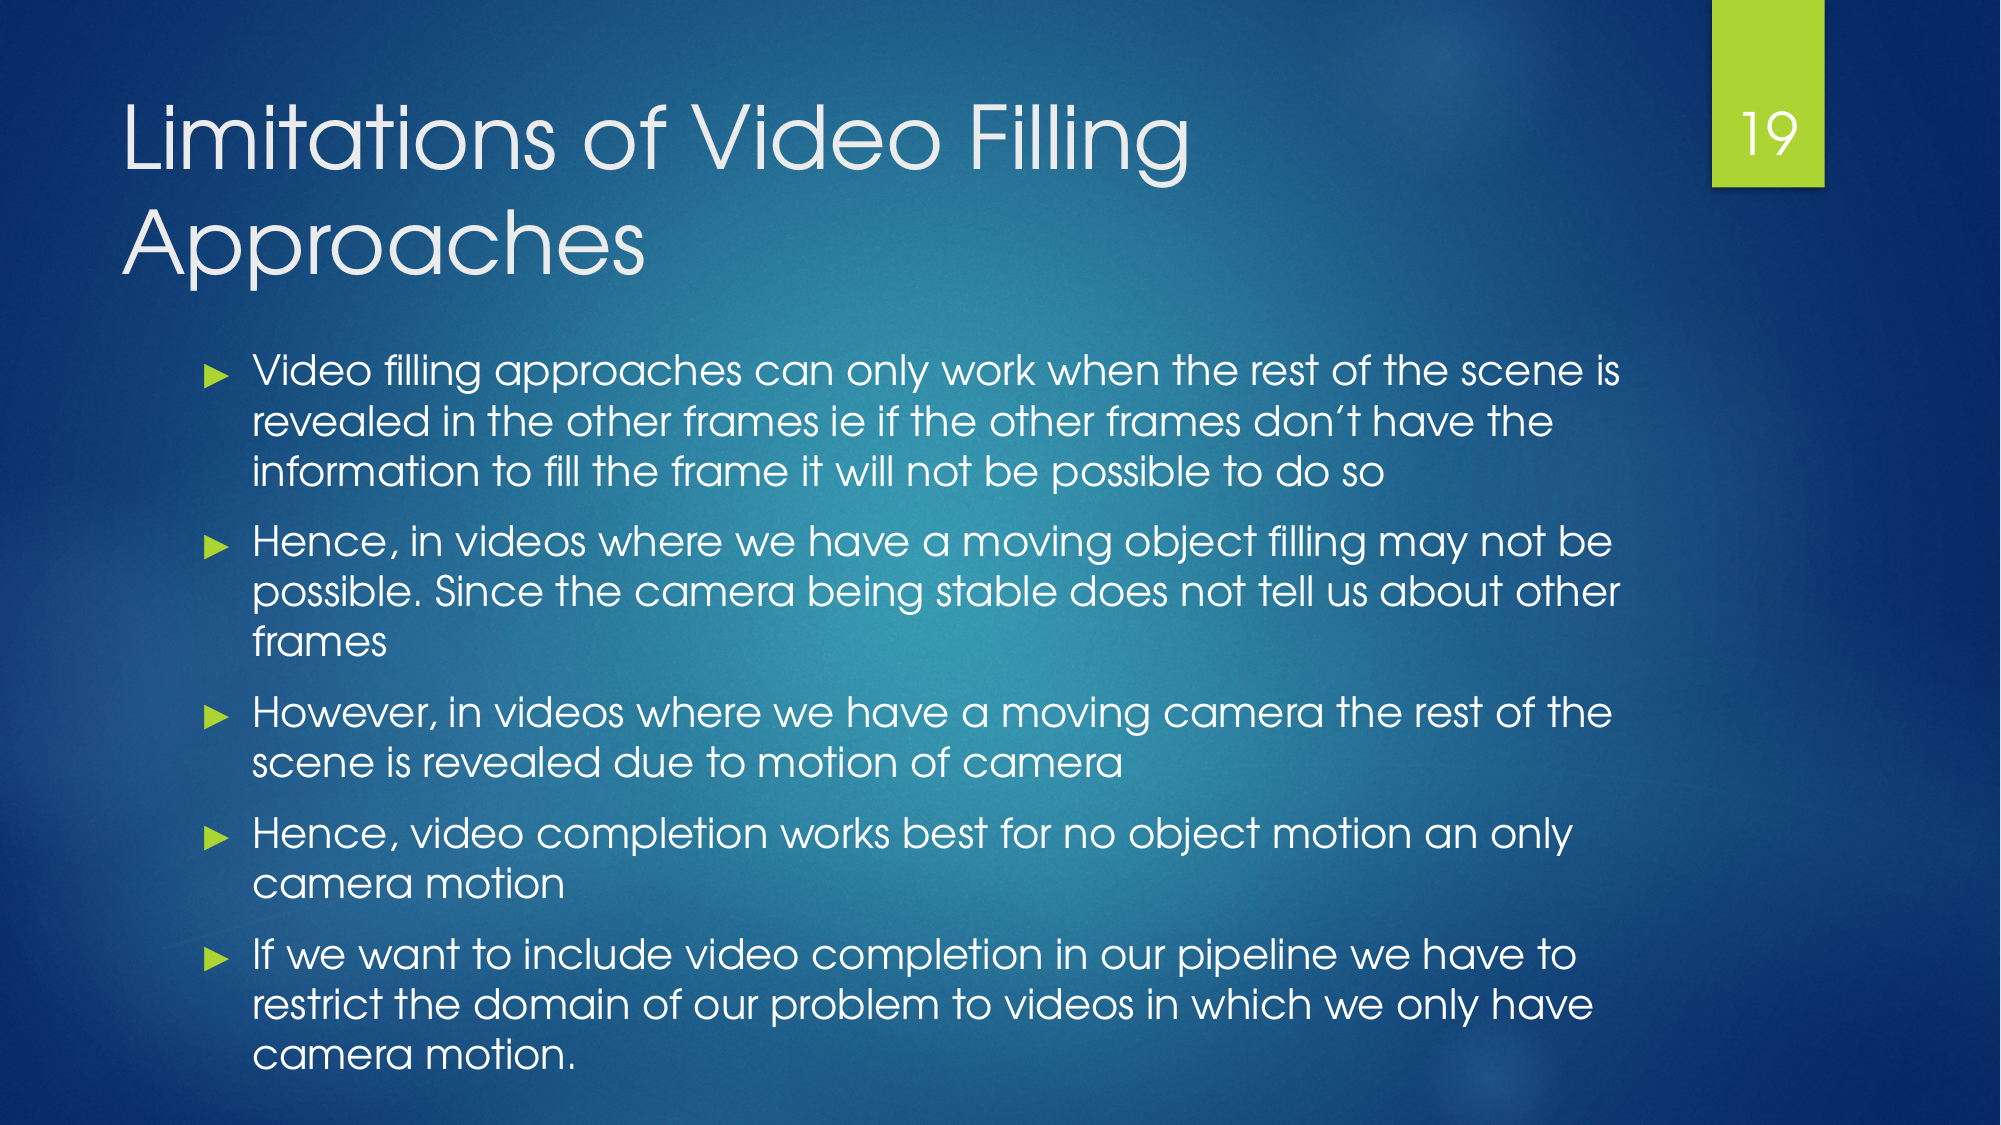

19
# Limitations of Video Filling Approaches
Video filling approaches can only work when the rest of the scene is revealed in the other frames ie if the other frames don’t have the information to fill the frame it will not be possible to do so
Hence, in videos where we have a moving object filling may not be possible. Since the camera being stable does not tell us about other frames
However, in videos where we have a moving camera the rest of the scene is revealed due to motion of camera
Hence, video completion works best for no object motion an only camera motion
If we want to include video completion in our pipeline we have to restrict the domain of our problem to videos in which we only have camera motion.